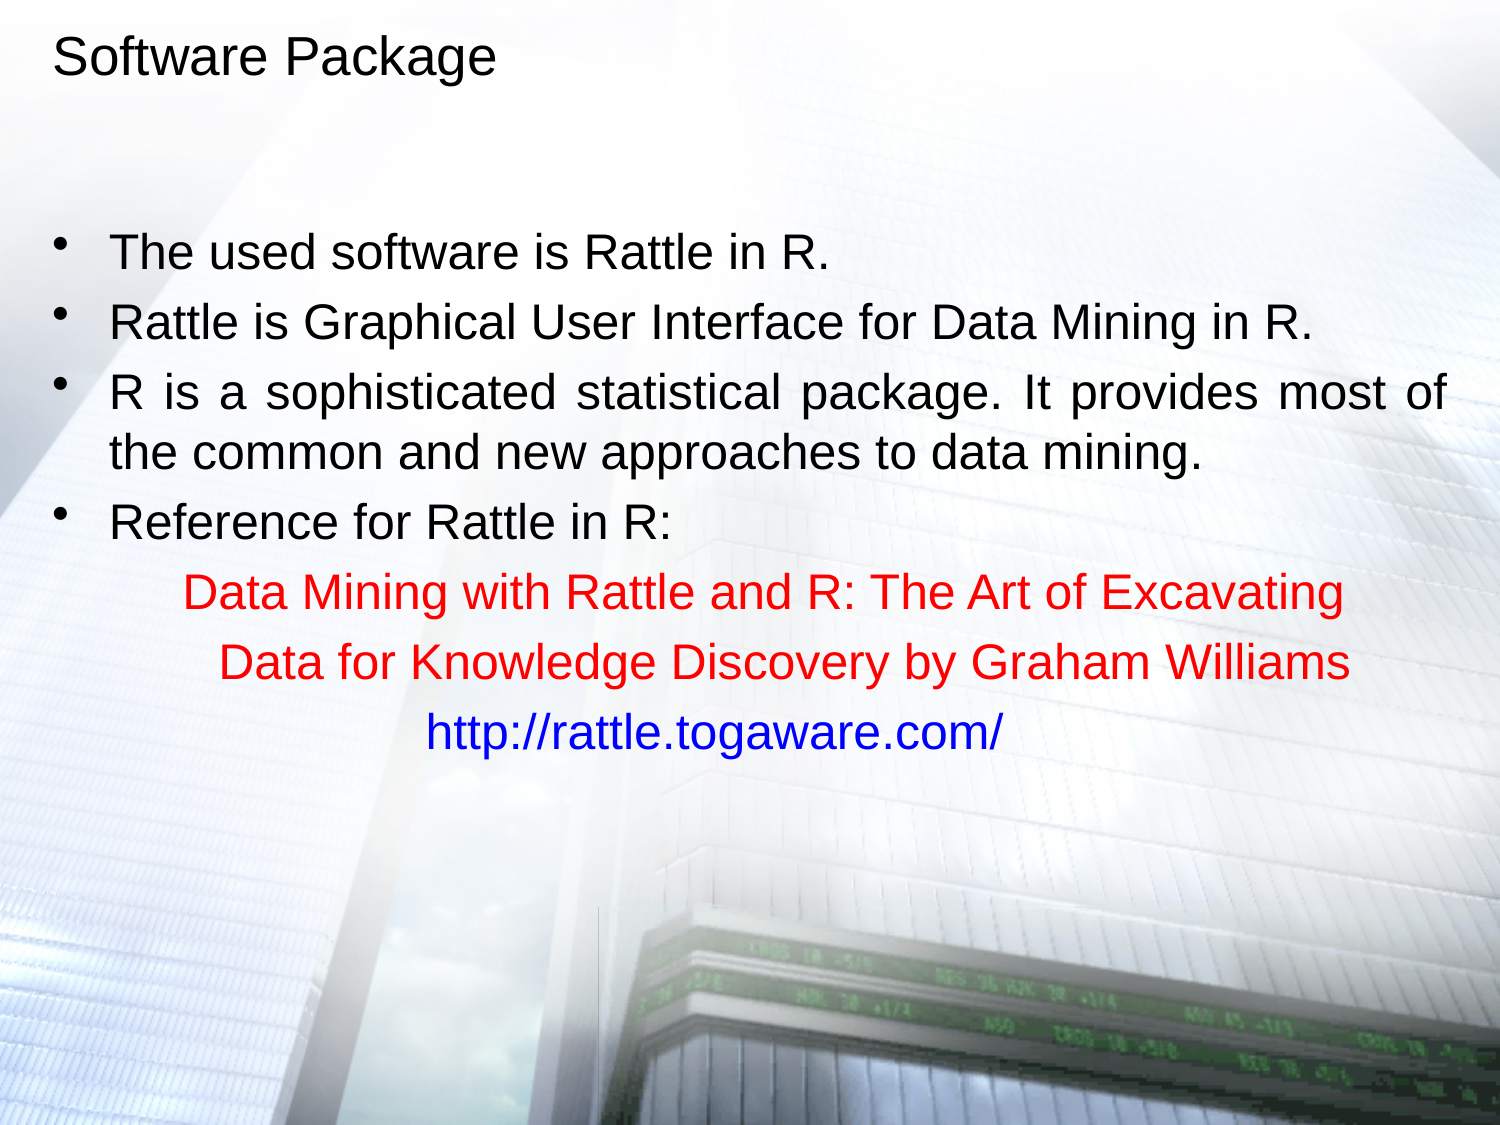

# Software Package
The used software is Rattle in R.
Rattle is Graphical User Interface for Data Mining in R.
R is a sophisticated statistical package. It provides most of the common and new approaches to data mining.
Reference for Rattle in R:
     Data Mining with Rattle and R: The Art of Excavating
     Data for Knowledge Discovery by Graham Williams
http://rattle.togaware.com/